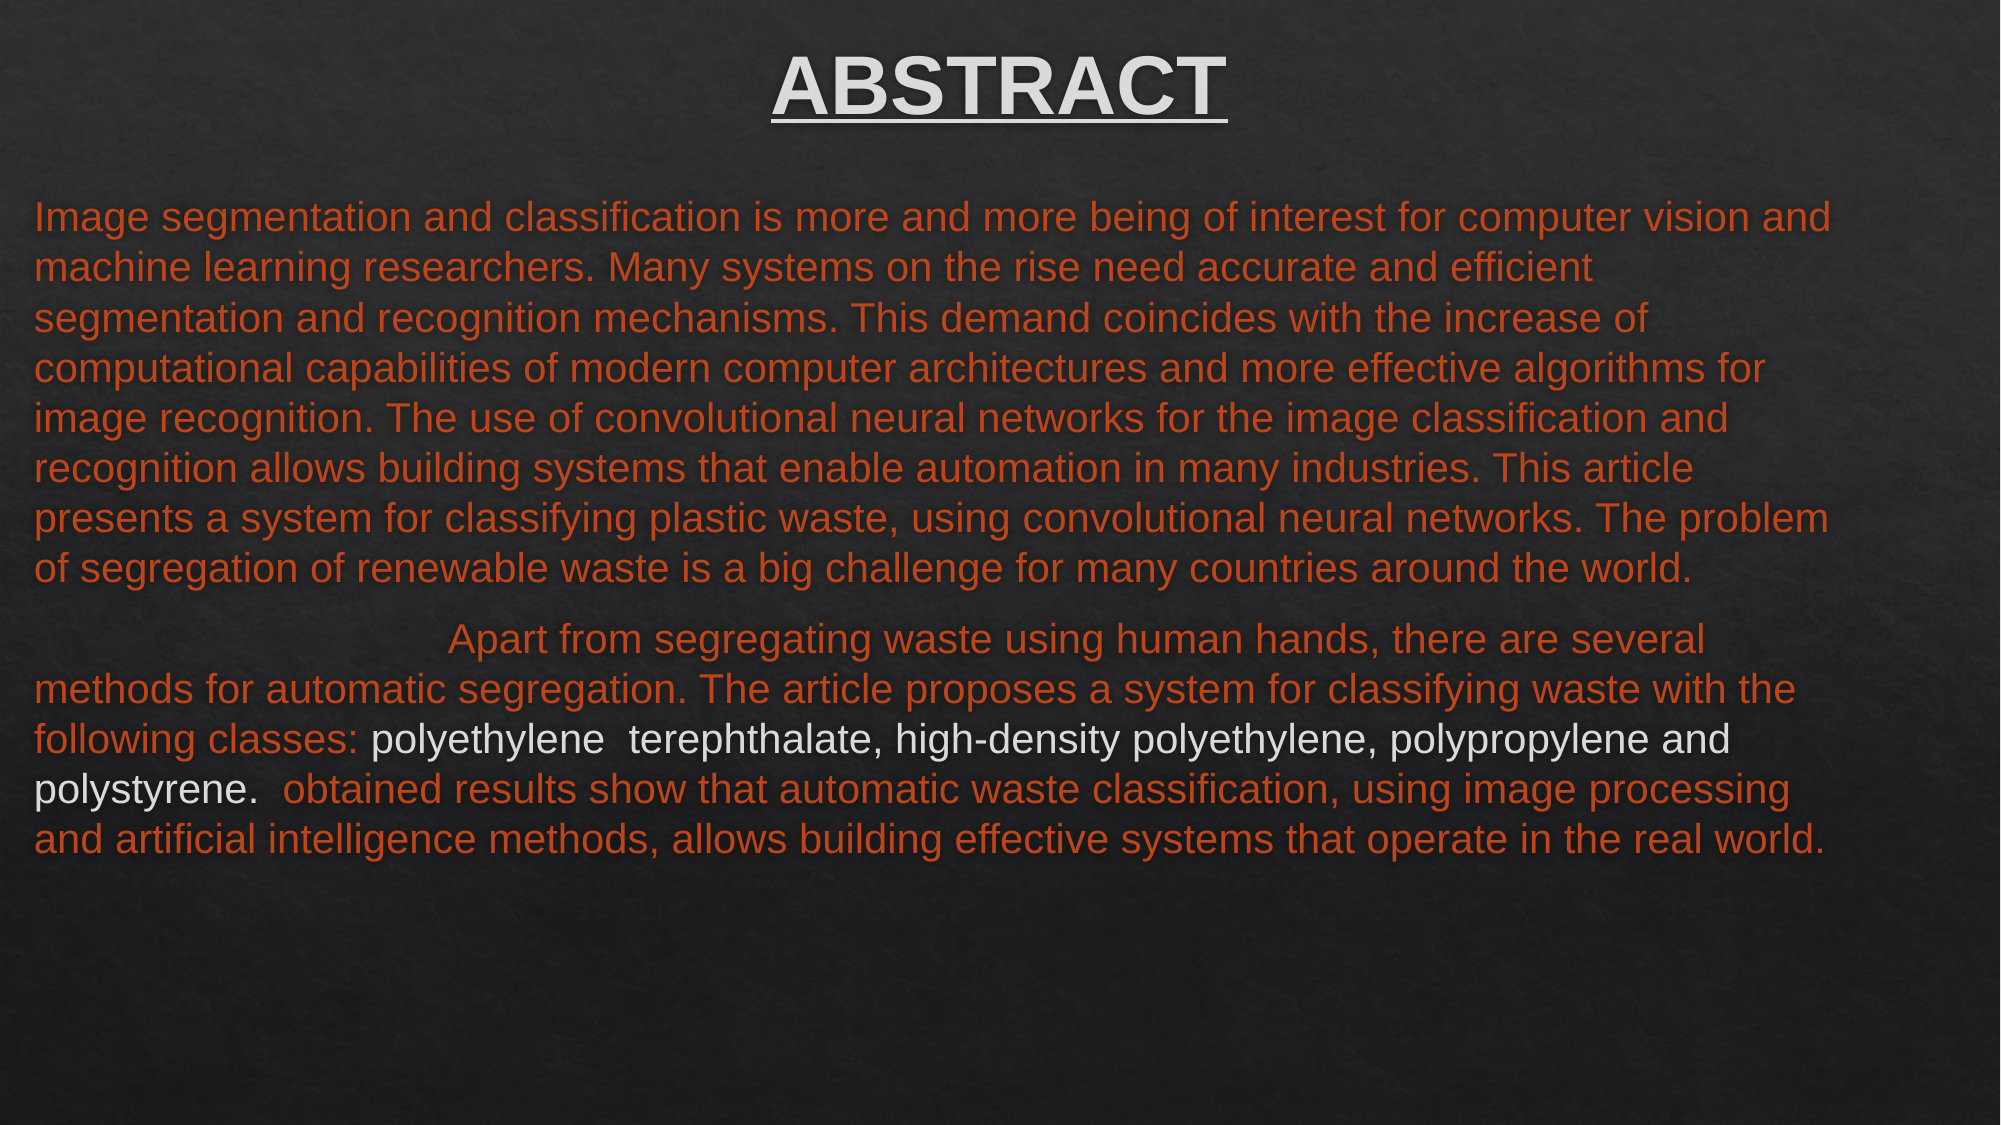

# ABSTRACT
Image segmentation and classification is more and more being of interest for computer vision and machine learning researchers. Many systems on the rise need accurate and efficient segmentation and recognition mechanisms. This demand coincides with the increase of computational capabilities of modern computer architectures and more effective algorithms for image recognition. The use of convolutional neural networks for the image classification and recognition allows building systems that enable automation in many industries. This article presents a system for classifying plastic waste, using convolutional neural networks. The problem of segregation of renewable waste is a big challenge for many countries around the world.
                                    Apart from segregating waste using human hands, there are several methods for automatic segregation. The article proposes a system for classifying waste with the following classes: polyethylene  terephthalate, high-density polyethylene, polypropylene and polystyrene.  obtained results show that automatic waste classification, using image processing and artificial intelligence methods, allows building effective systems that operate in the real world.